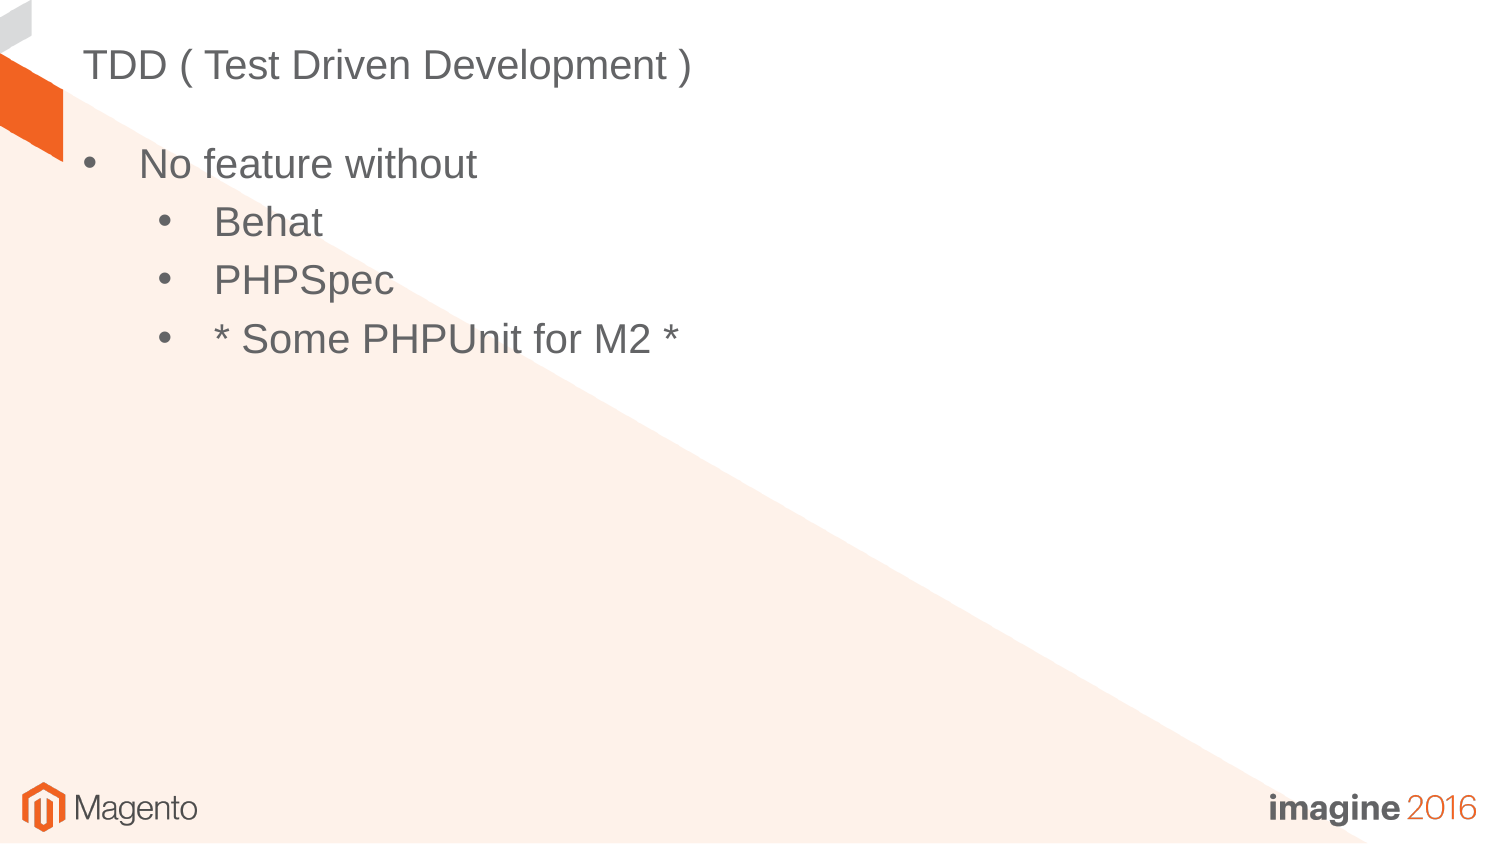

# TDD ( Test Driven Development )
No feature without
Behat
PHPSpec
* Some PHPUnit for M2 *